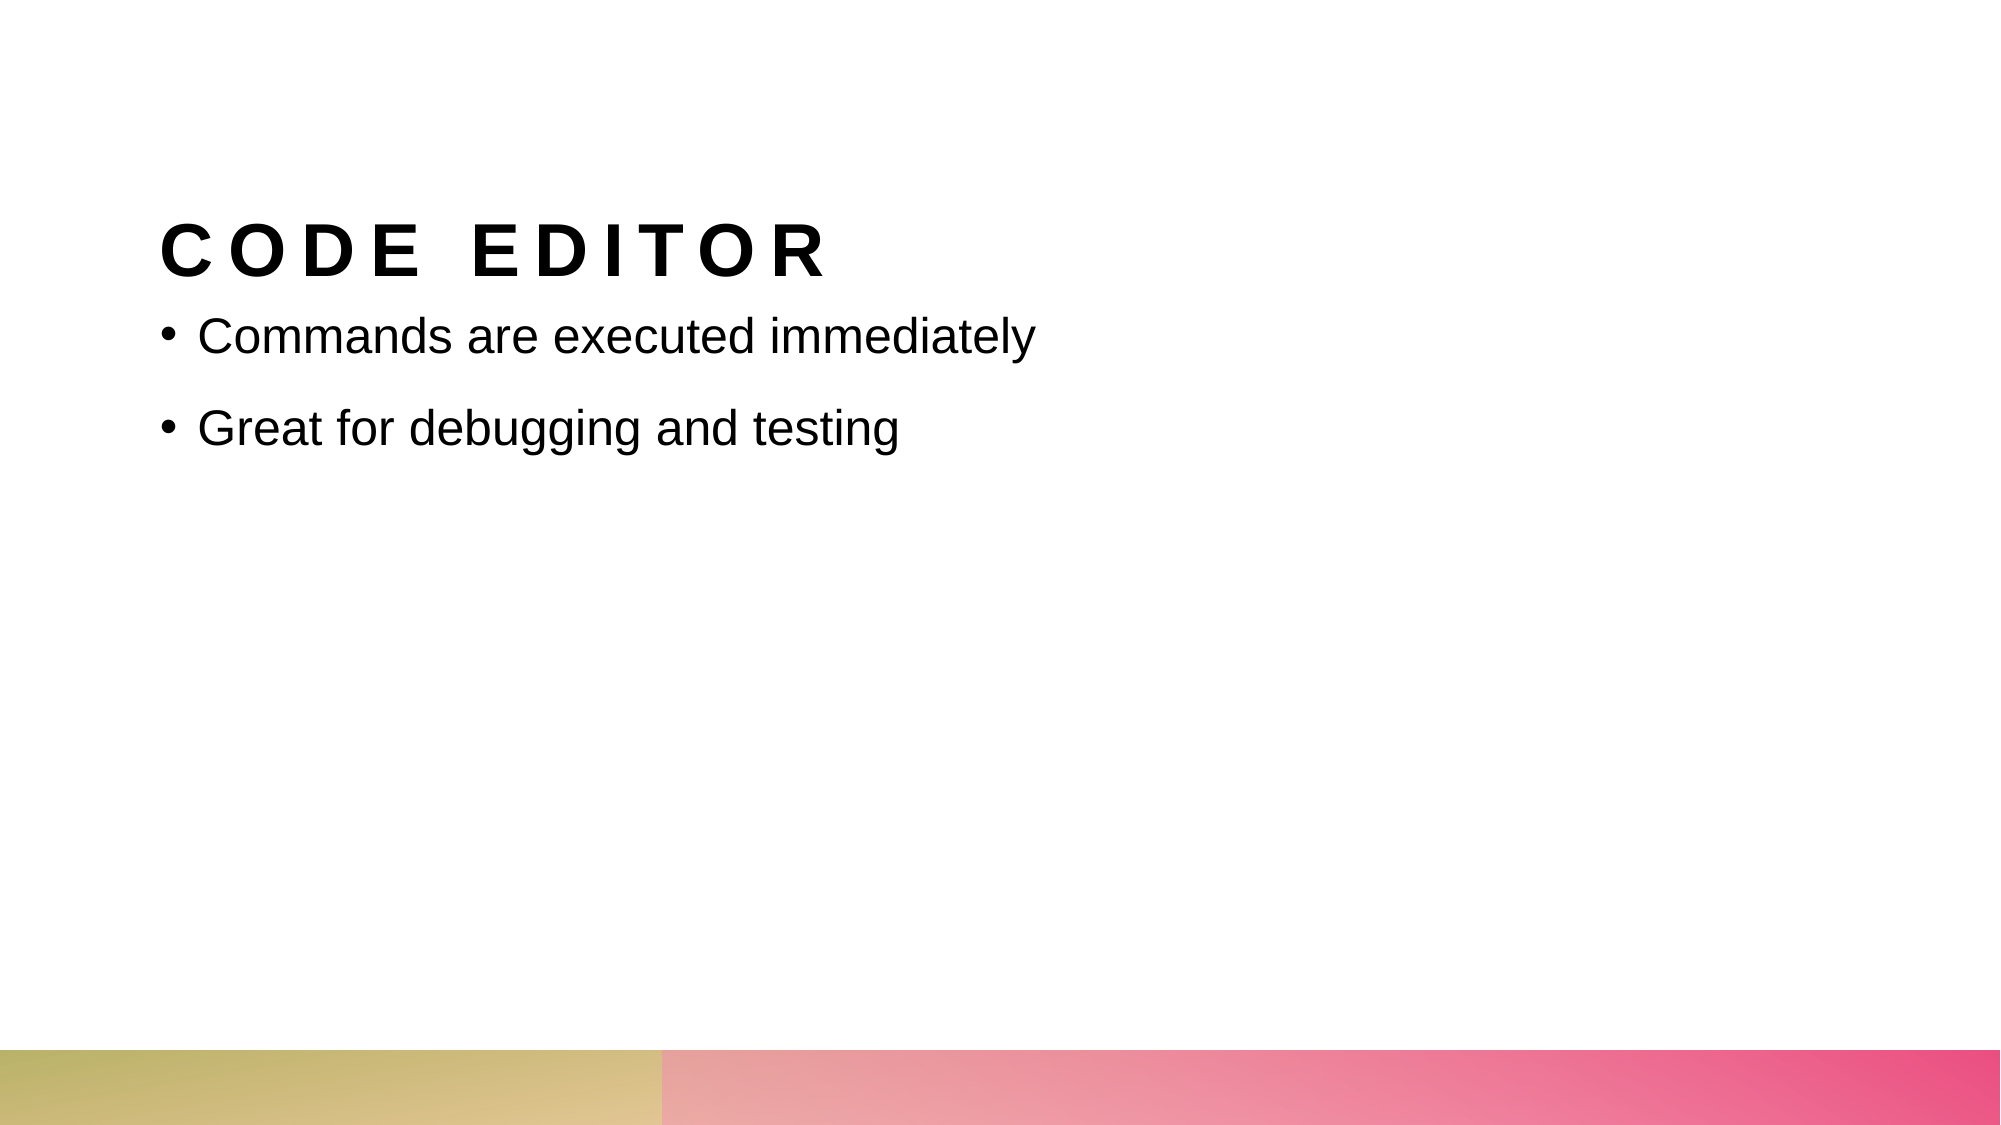

# CODE EDITOR
Commands are executed immediately
Great for debugging and testing